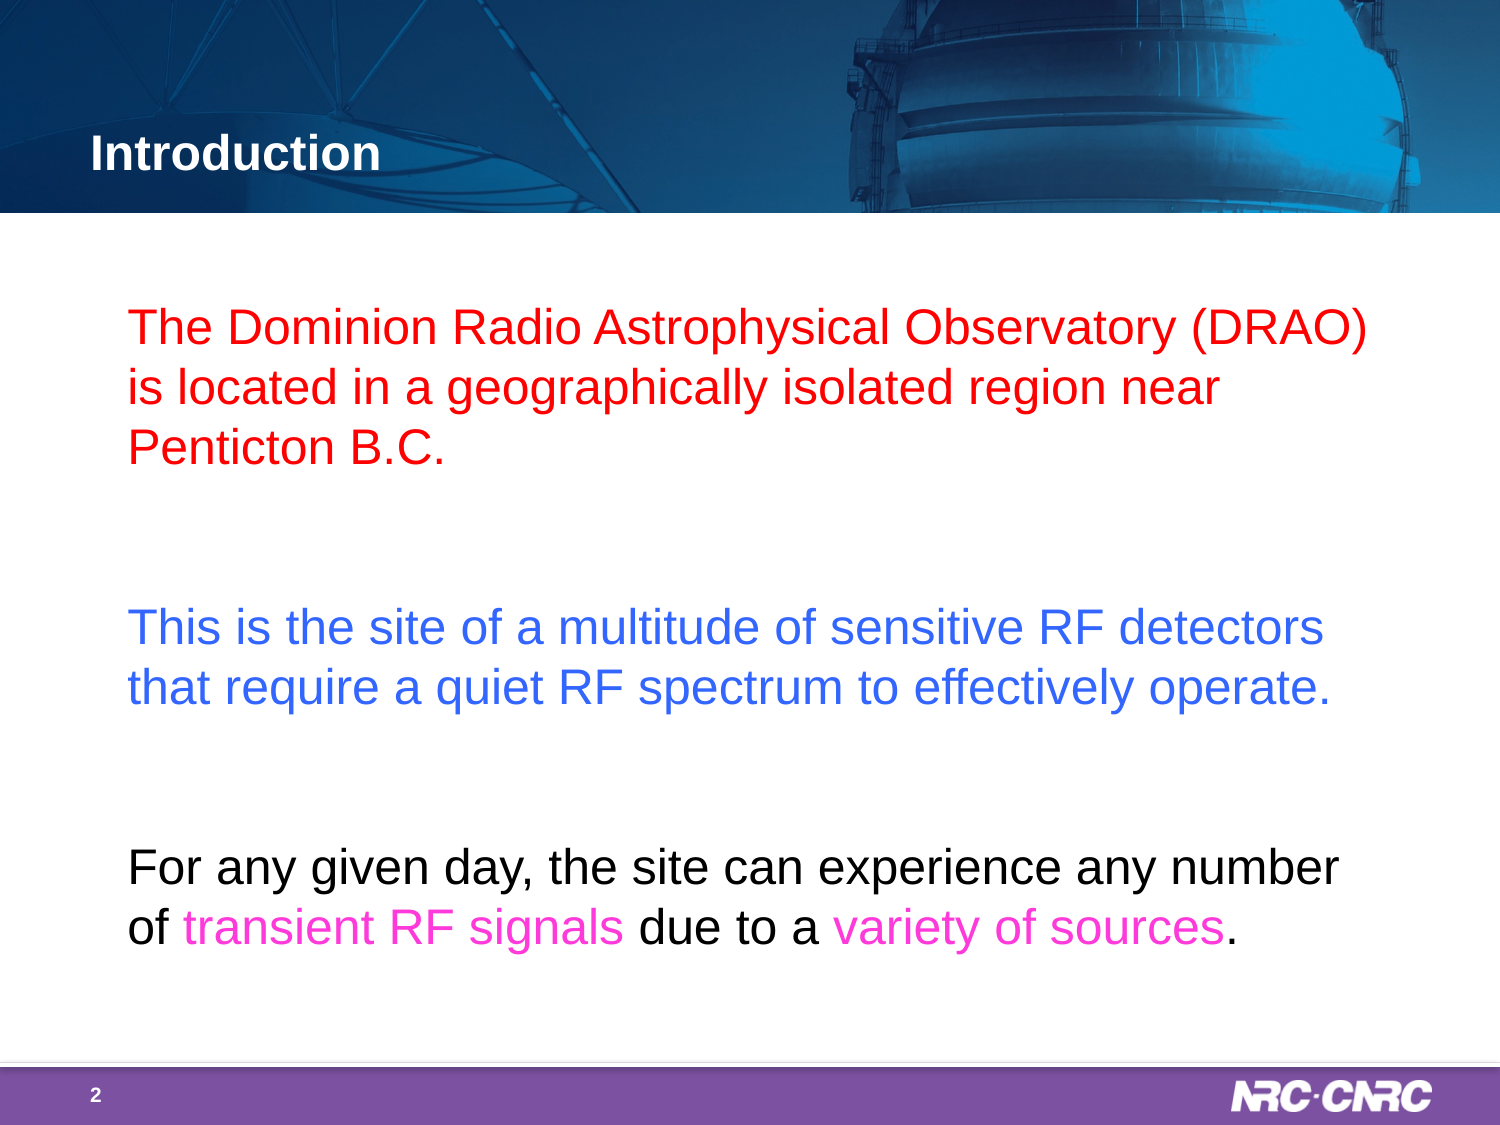

# Introduction
The Dominion Radio Astrophysical Observatory (DRAO) is located in a geographically isolated region near Penticton B.C.

This is the site of a multitude of sensitive RF detectors that require a quiet RF spectrum to effectively operate.

For any given day, the site can experience any number of transient RF signals due to a variety of sources.
2